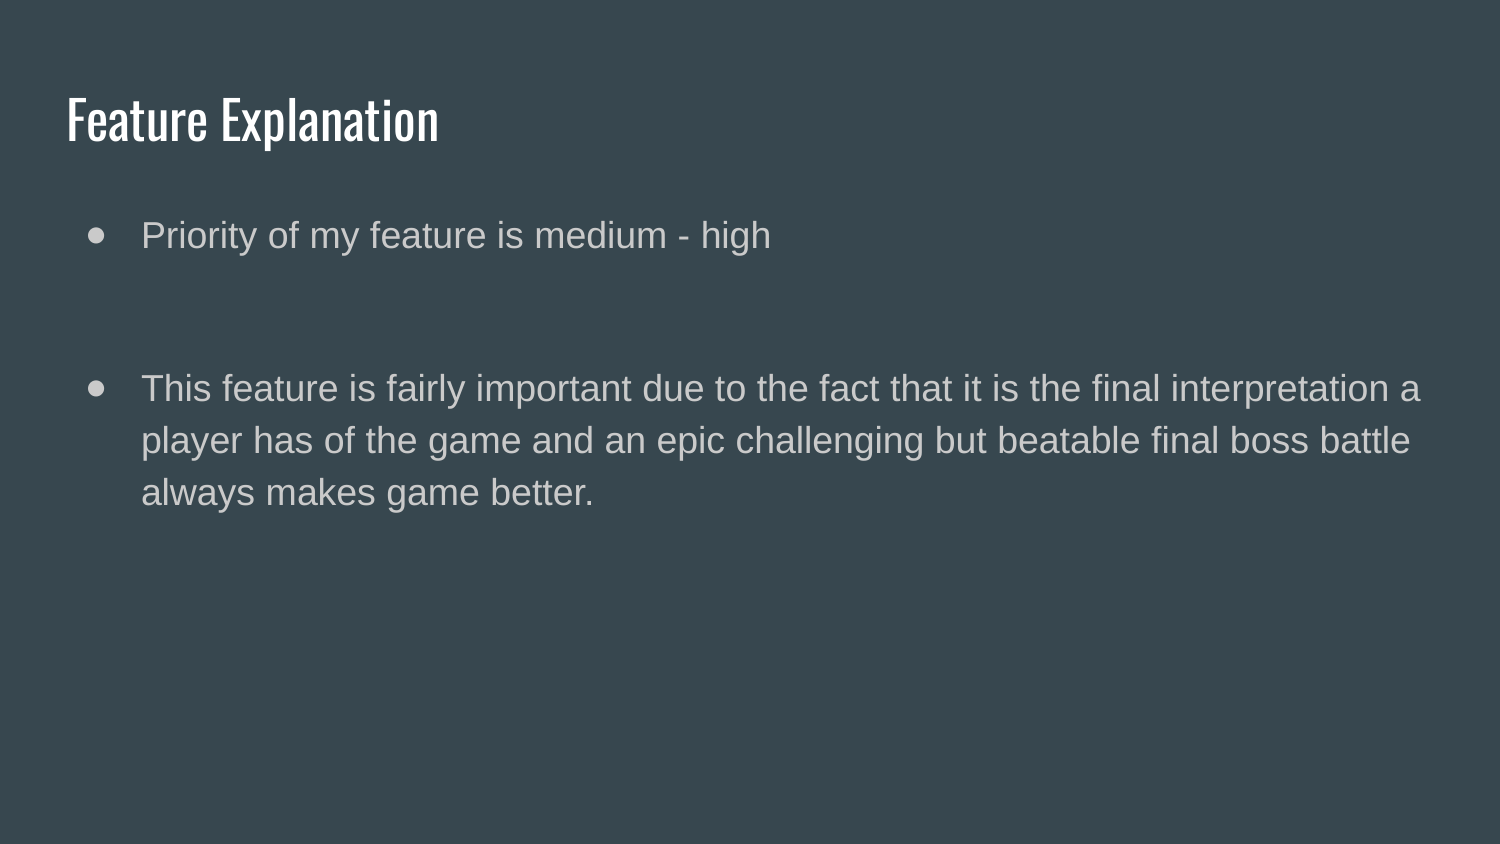

# Feature Explanation
Priority of my feature is medium - high

This feature is fairly important due to the fact that it is the final interpretation a player has of the game and an epic challenging but beatable final boss battle always makes game better.